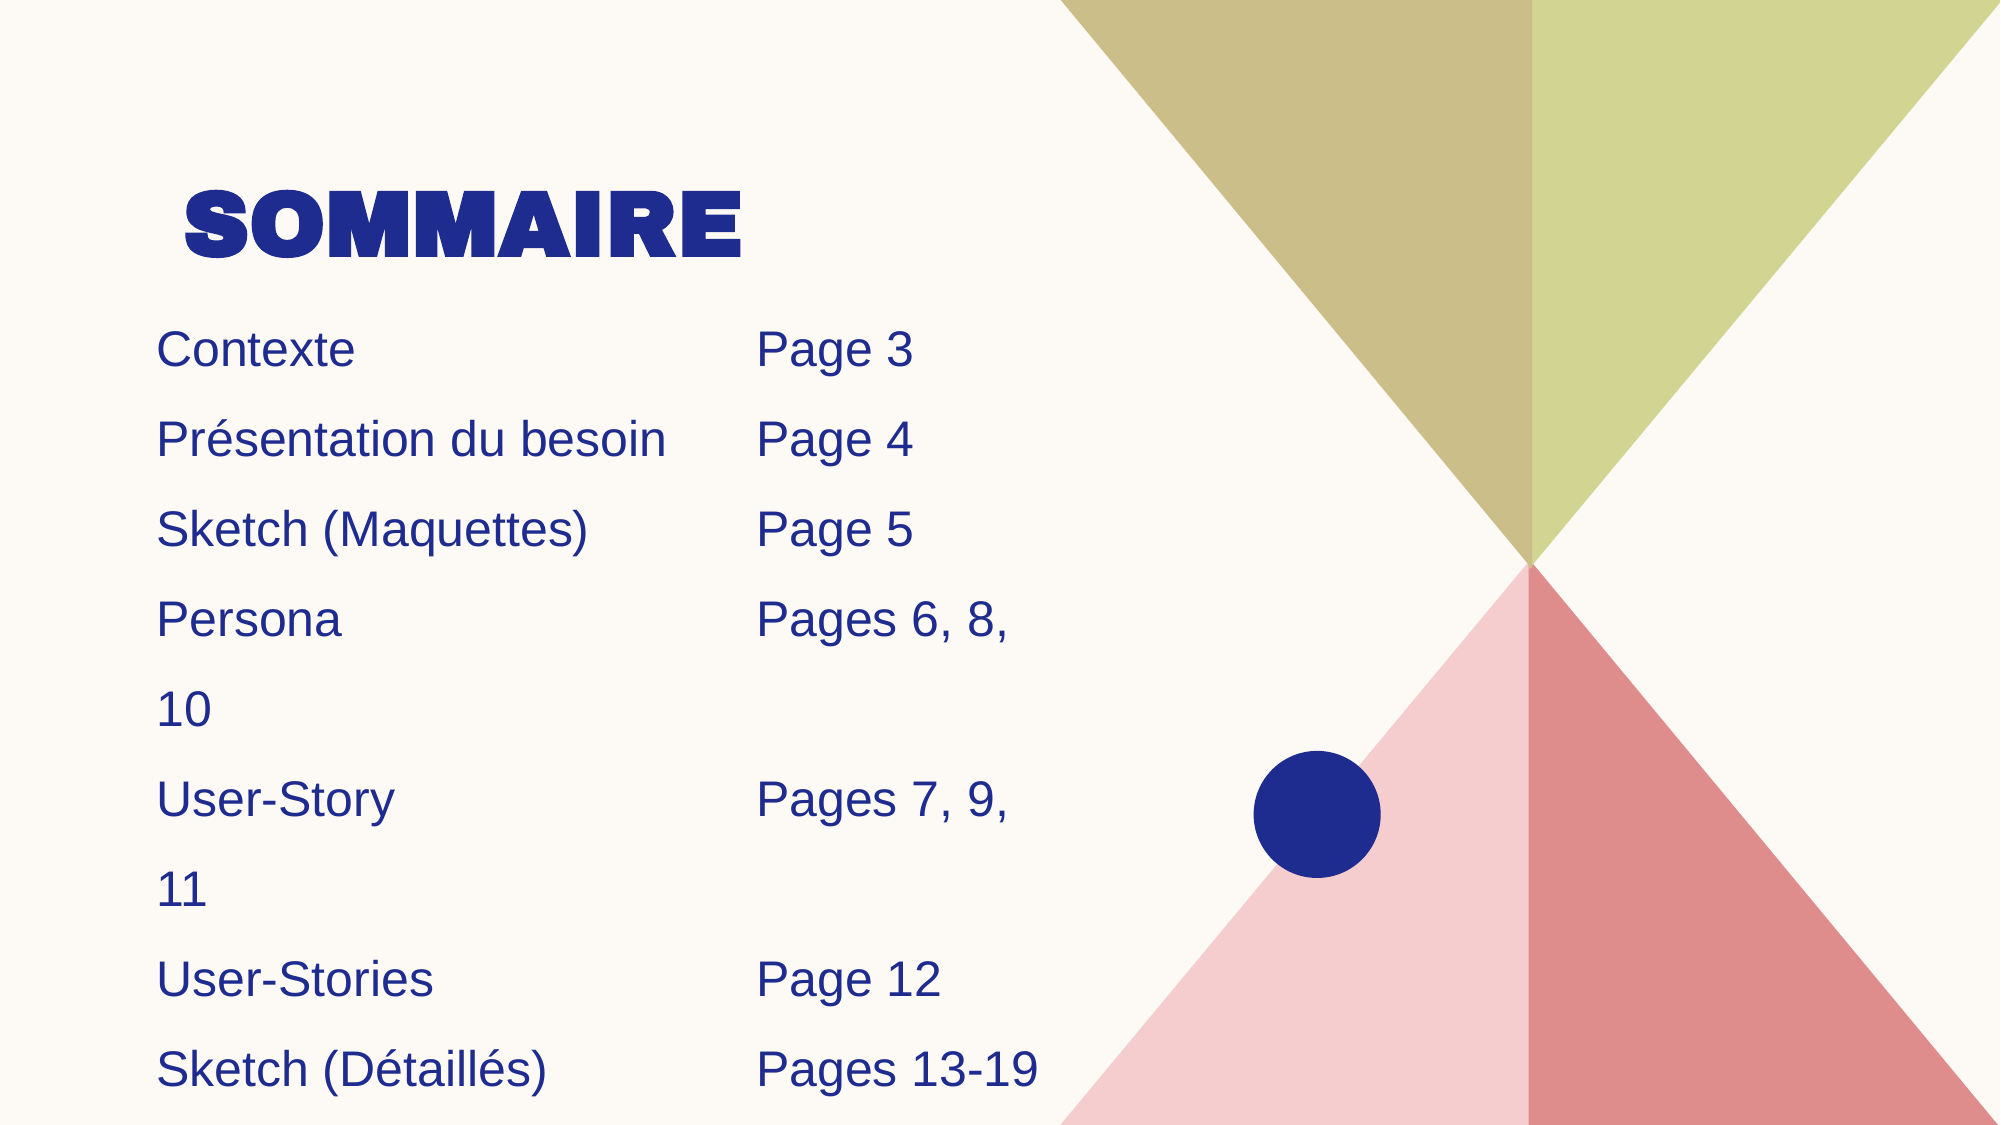

Sommaire
Contexte​ 			Page 3
Présentation du besoin	Page 4
​Sketch (Maquettes)		Page 5
Persona			Pages 6, 8, 10
User-Story			Pages 7, 9, 11
User-Stories			Page 12
Sketch (Détaillés)		Pages 13-19
Diagramme de flux		Page 20
Scénarii			Pages 21-23